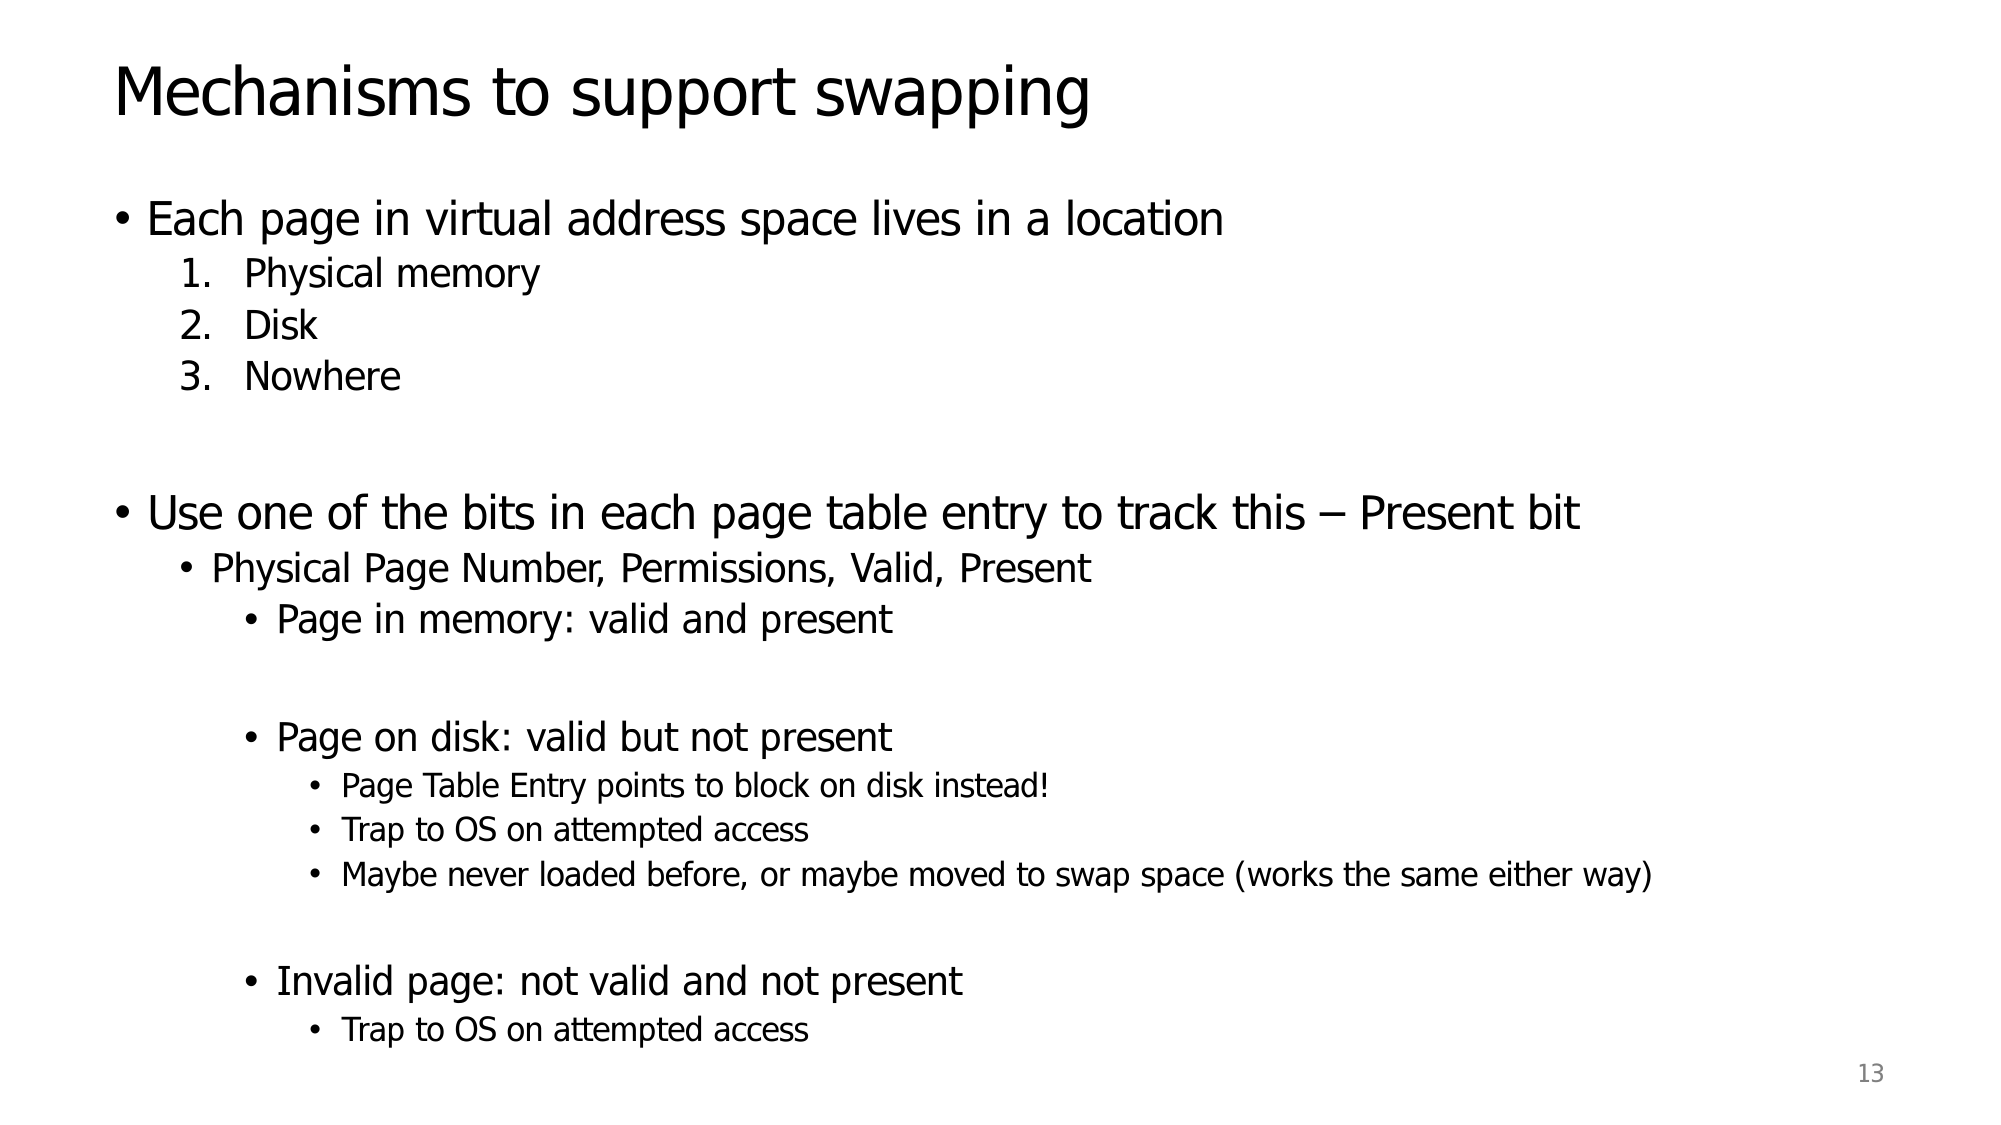

# Mechanisms to support swapping
Each page in virtual address space lives in a location
Physical memory
Disk
Nowhere

Use one of the bits in each page table entry to track this – Present bit
Physical Page Number, Permissions, Valid, Present
Page in memory: valid and present

Page on disk: valid but not present
Page Table Entry points to block on disk instead!
Trap to OS on attempted access
Maybe never loaded before, or maybe moved to swap space (works the same either way)

Invalid page: not valid and not present
Trap to OS on attempted access
13